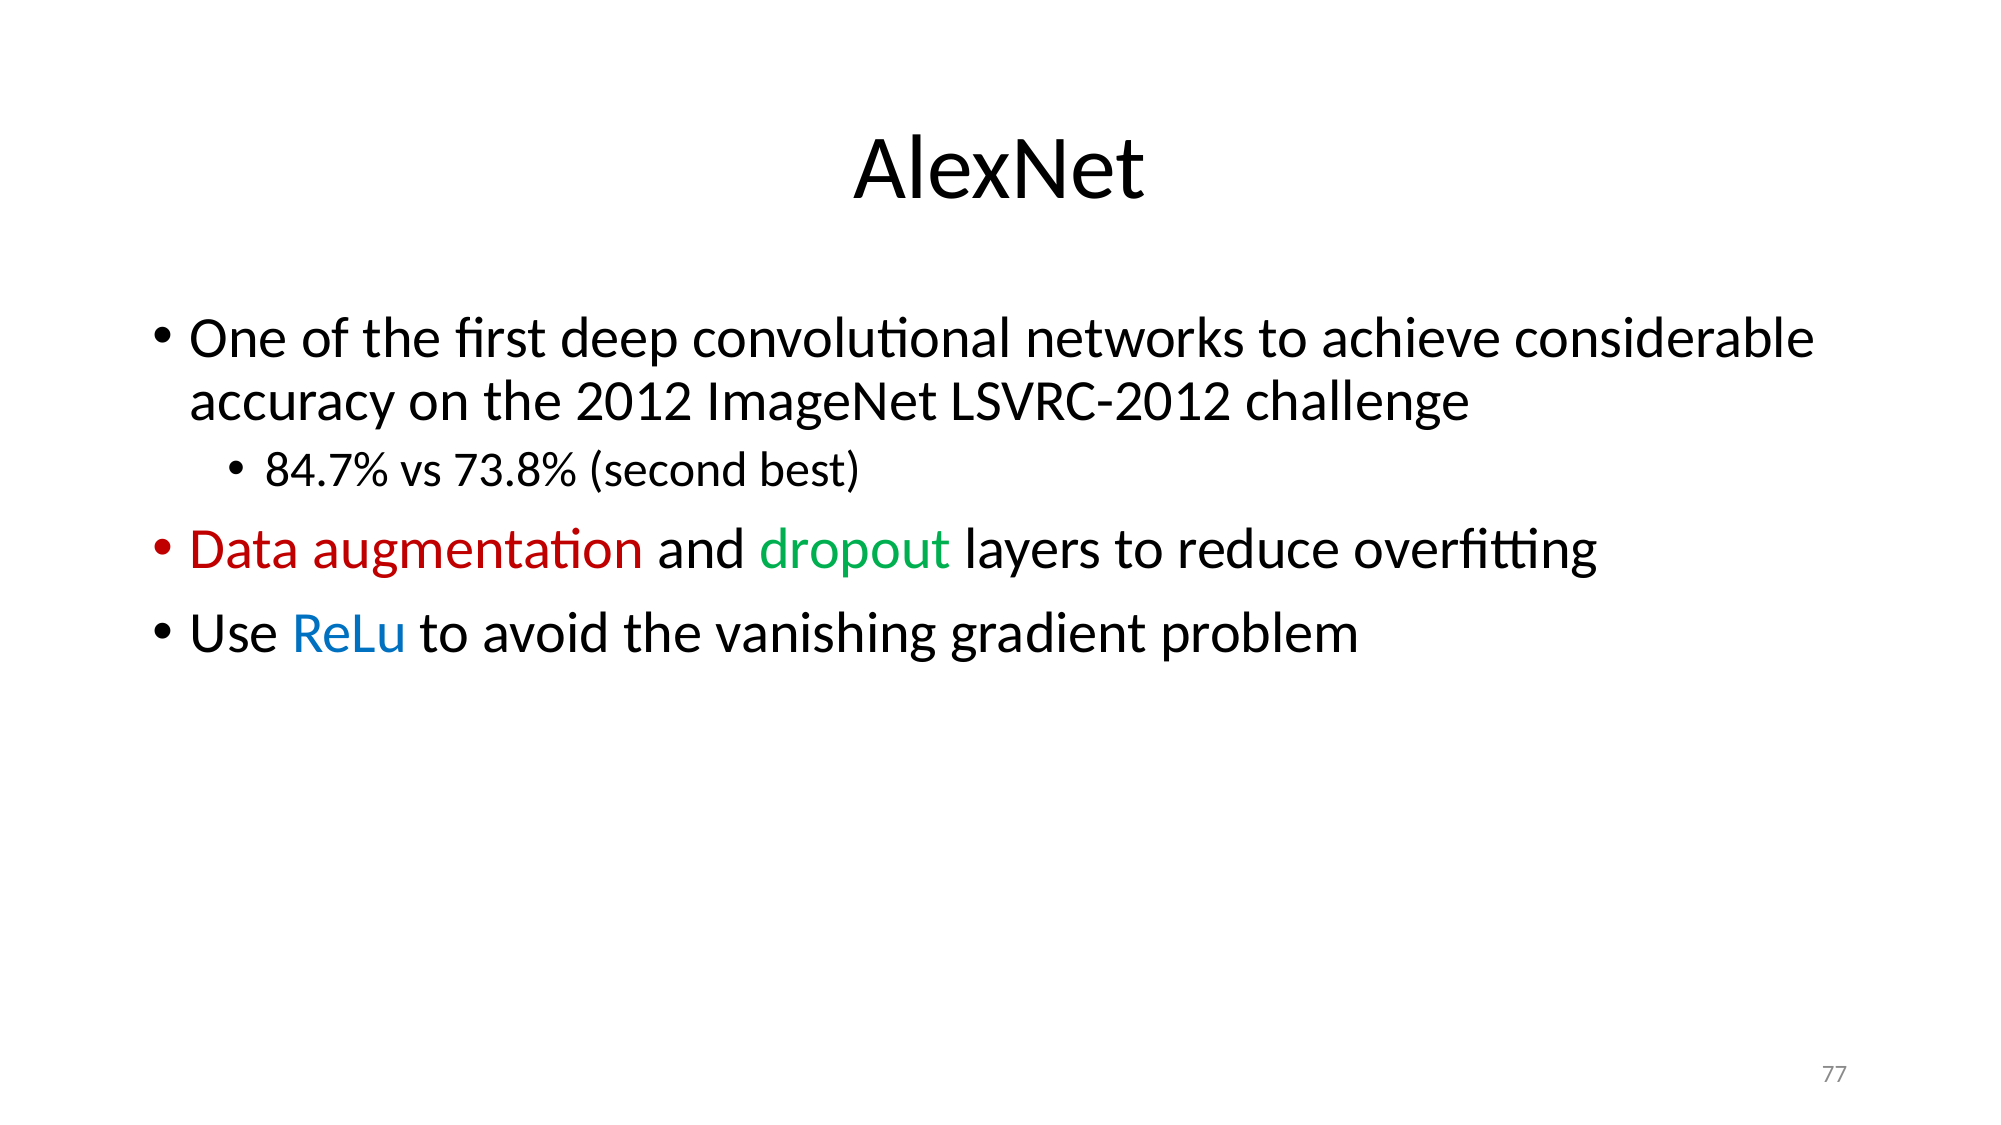

# AlexNet
One of the first deep convolutional networks to achieve considerable accuracy on the 2012 ImageNet LSVRC-2012 challenge
84.7% vs 73.8% (second best)
Data augmentation and dropout layers to reduce overfitting
Use ReLu to avoid the vanishing gradient problem
77